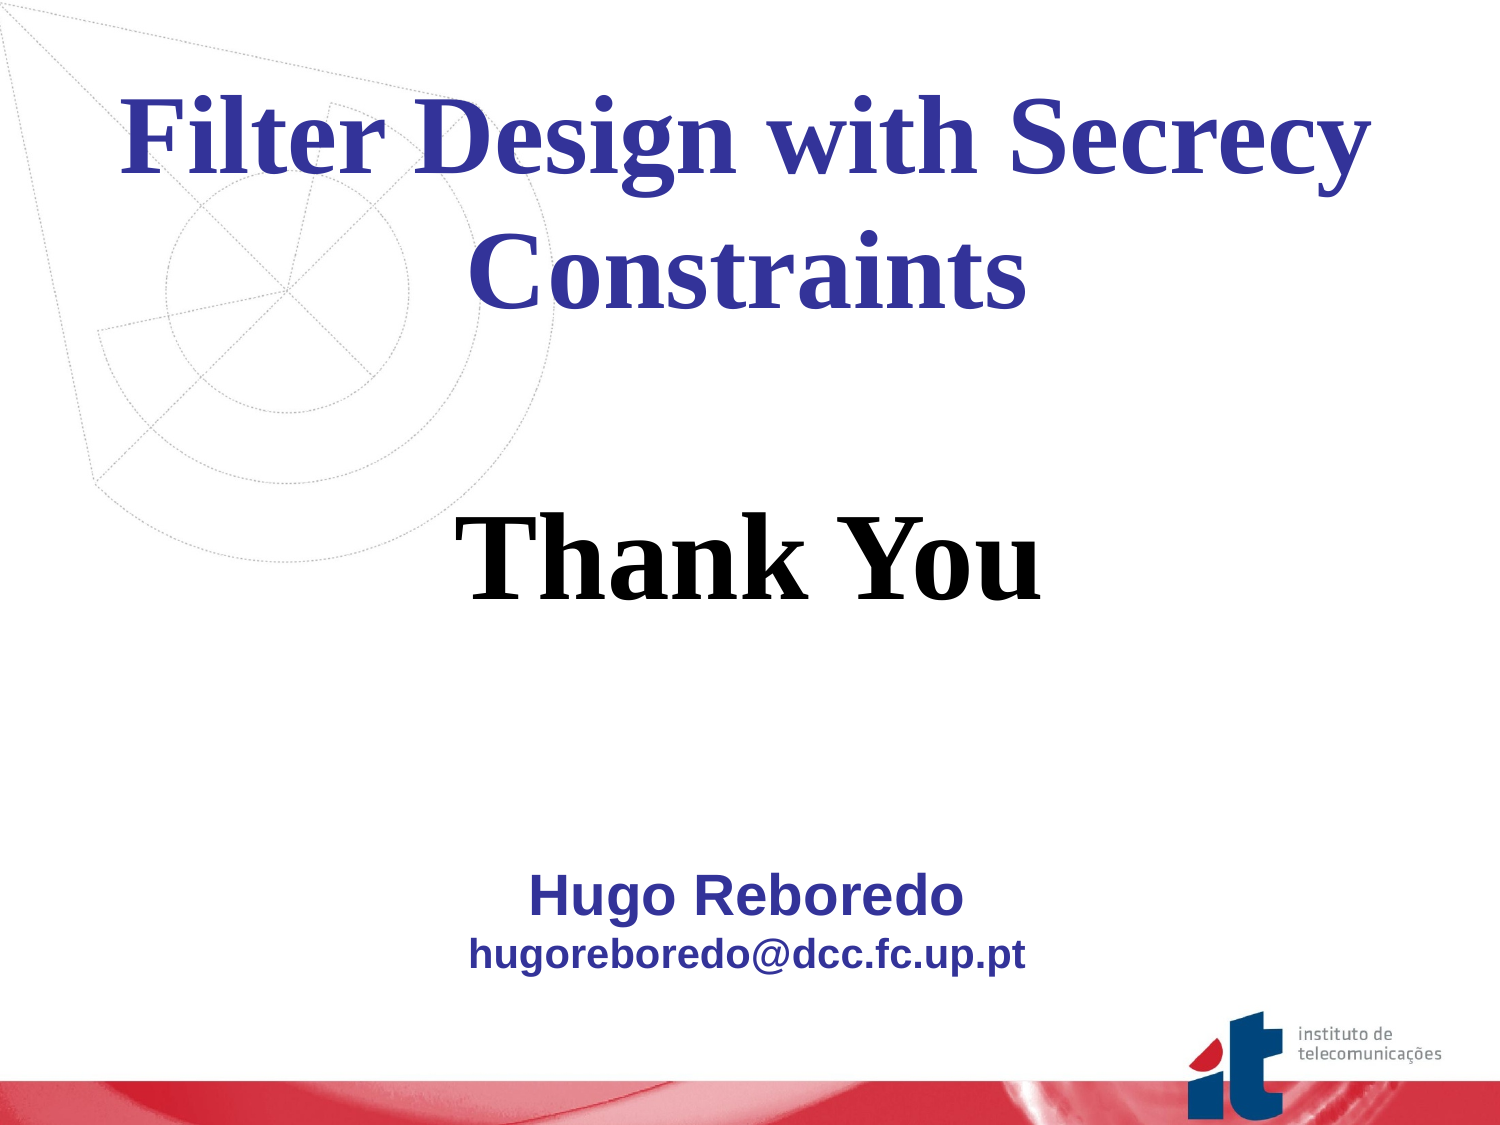

Filter Design with Secrecy Constraints
Thank You
Hugo Reboredo
hugoreboredo@dcc.fc.up.pt